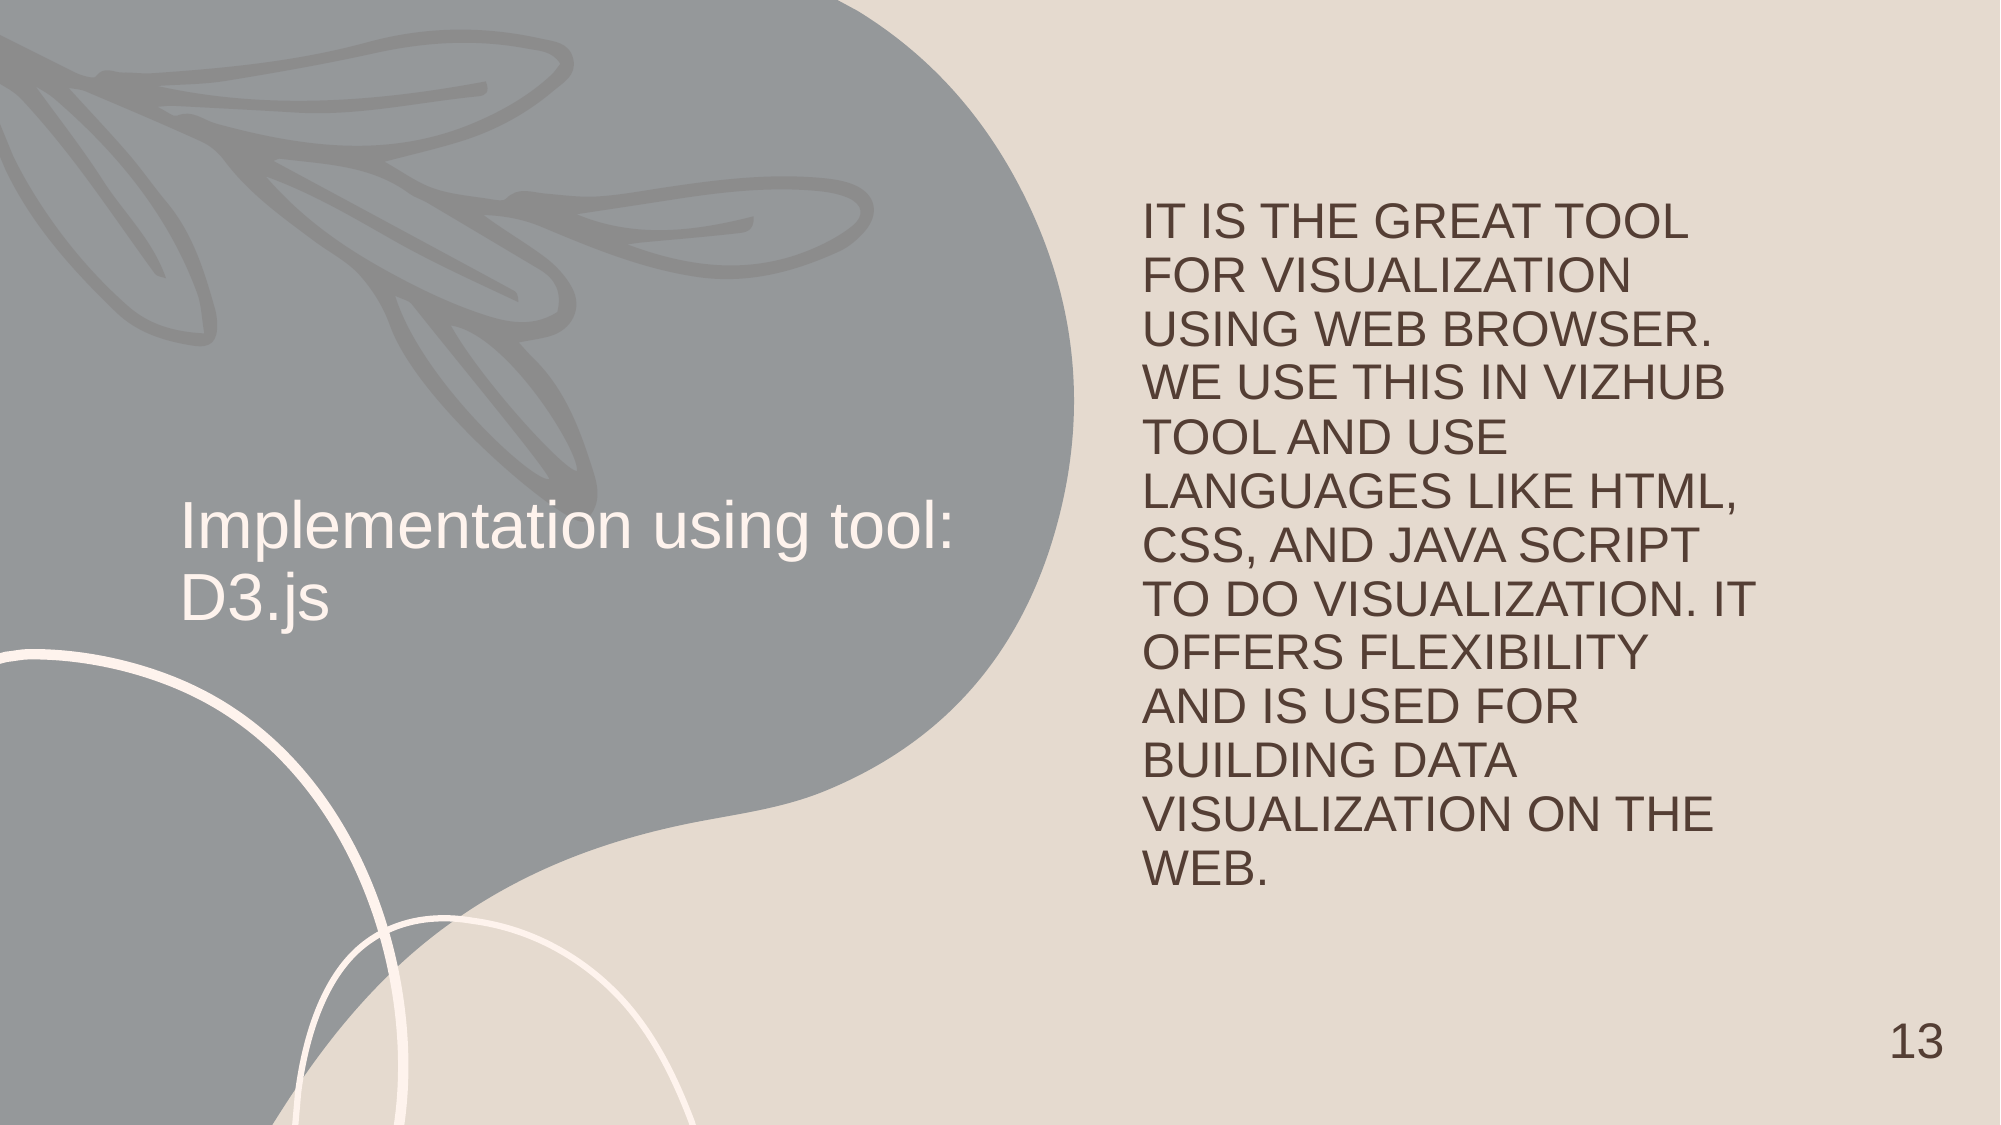

# Implementation using tool: D3.js
It is the great tool for visualization  using WEB browser. We use this in vizhub tool and use languages like html, css, AND JAVA SCRIPT to do visualization. IT offers flexibility AND IS used for building data visualization on the web.
13